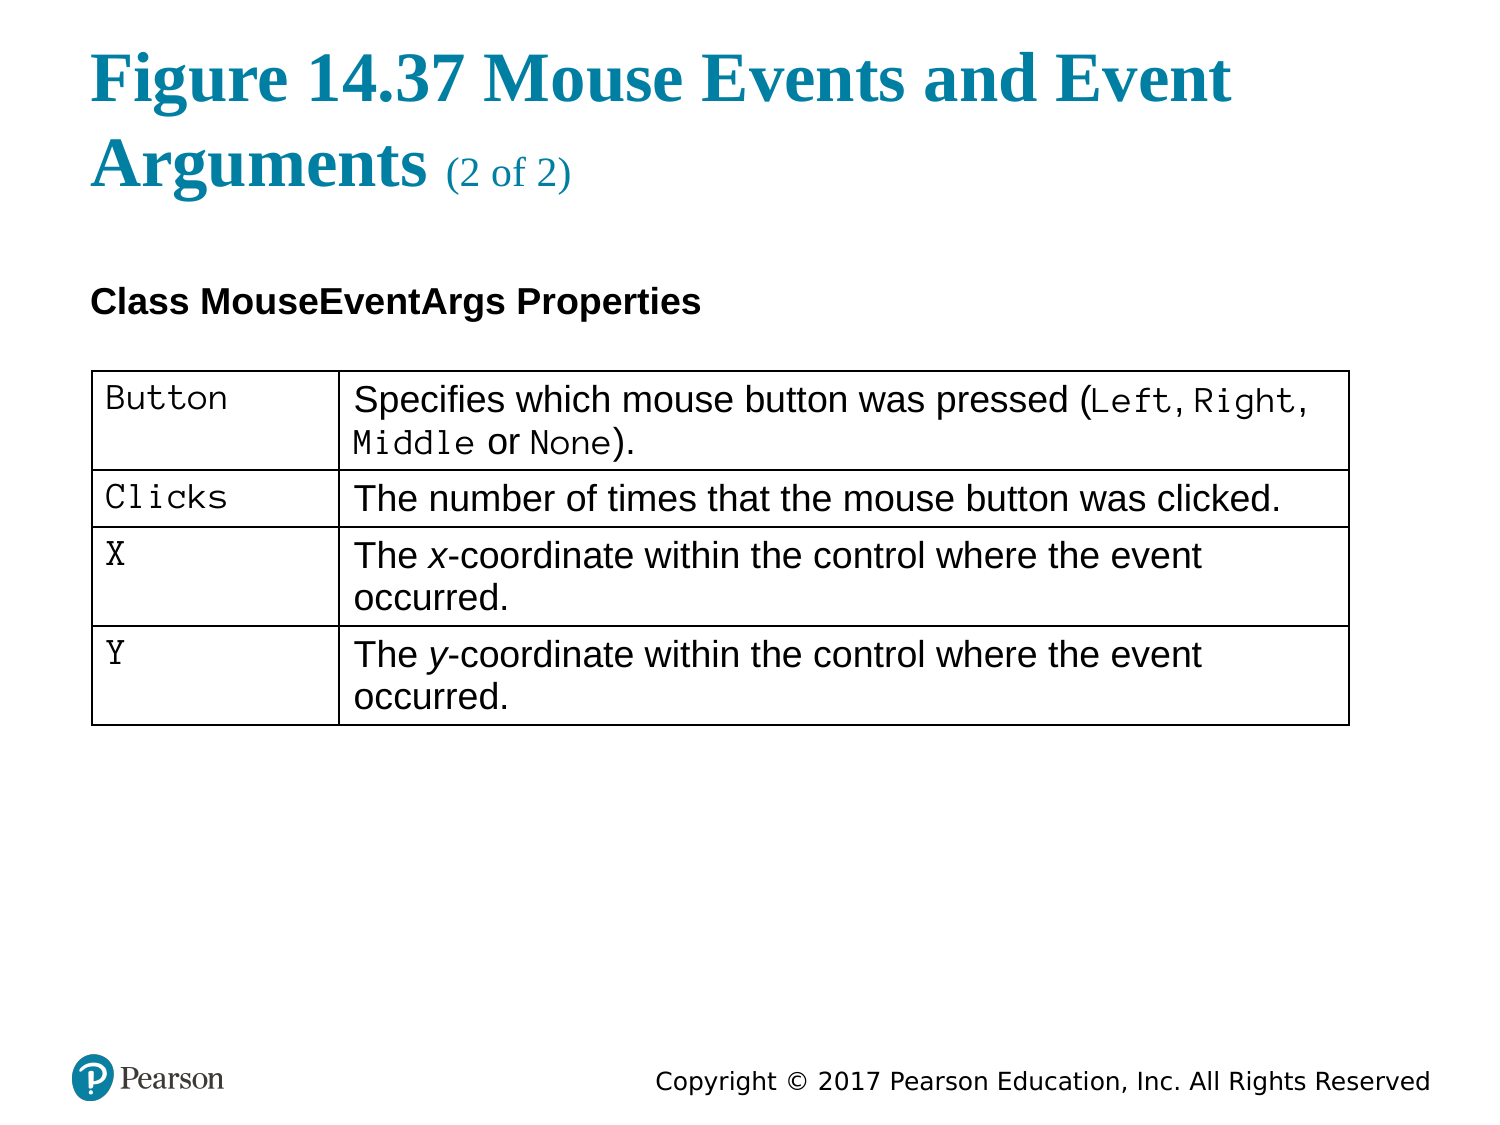

# Figure 14.37 Mouse Events and Event Arguments (2 of 2)
Class MouseEventArgs Properties
| Button | Specifies which mouse button was pressed (Left, Right, Middle or None). |
| --- | --- |
| Clicks | The number of times that the mouse button was clicked. |
| X | The x-coordinate within the control where the event occurred. |
| Y | The y-coordinate within the control where the event occurred. |